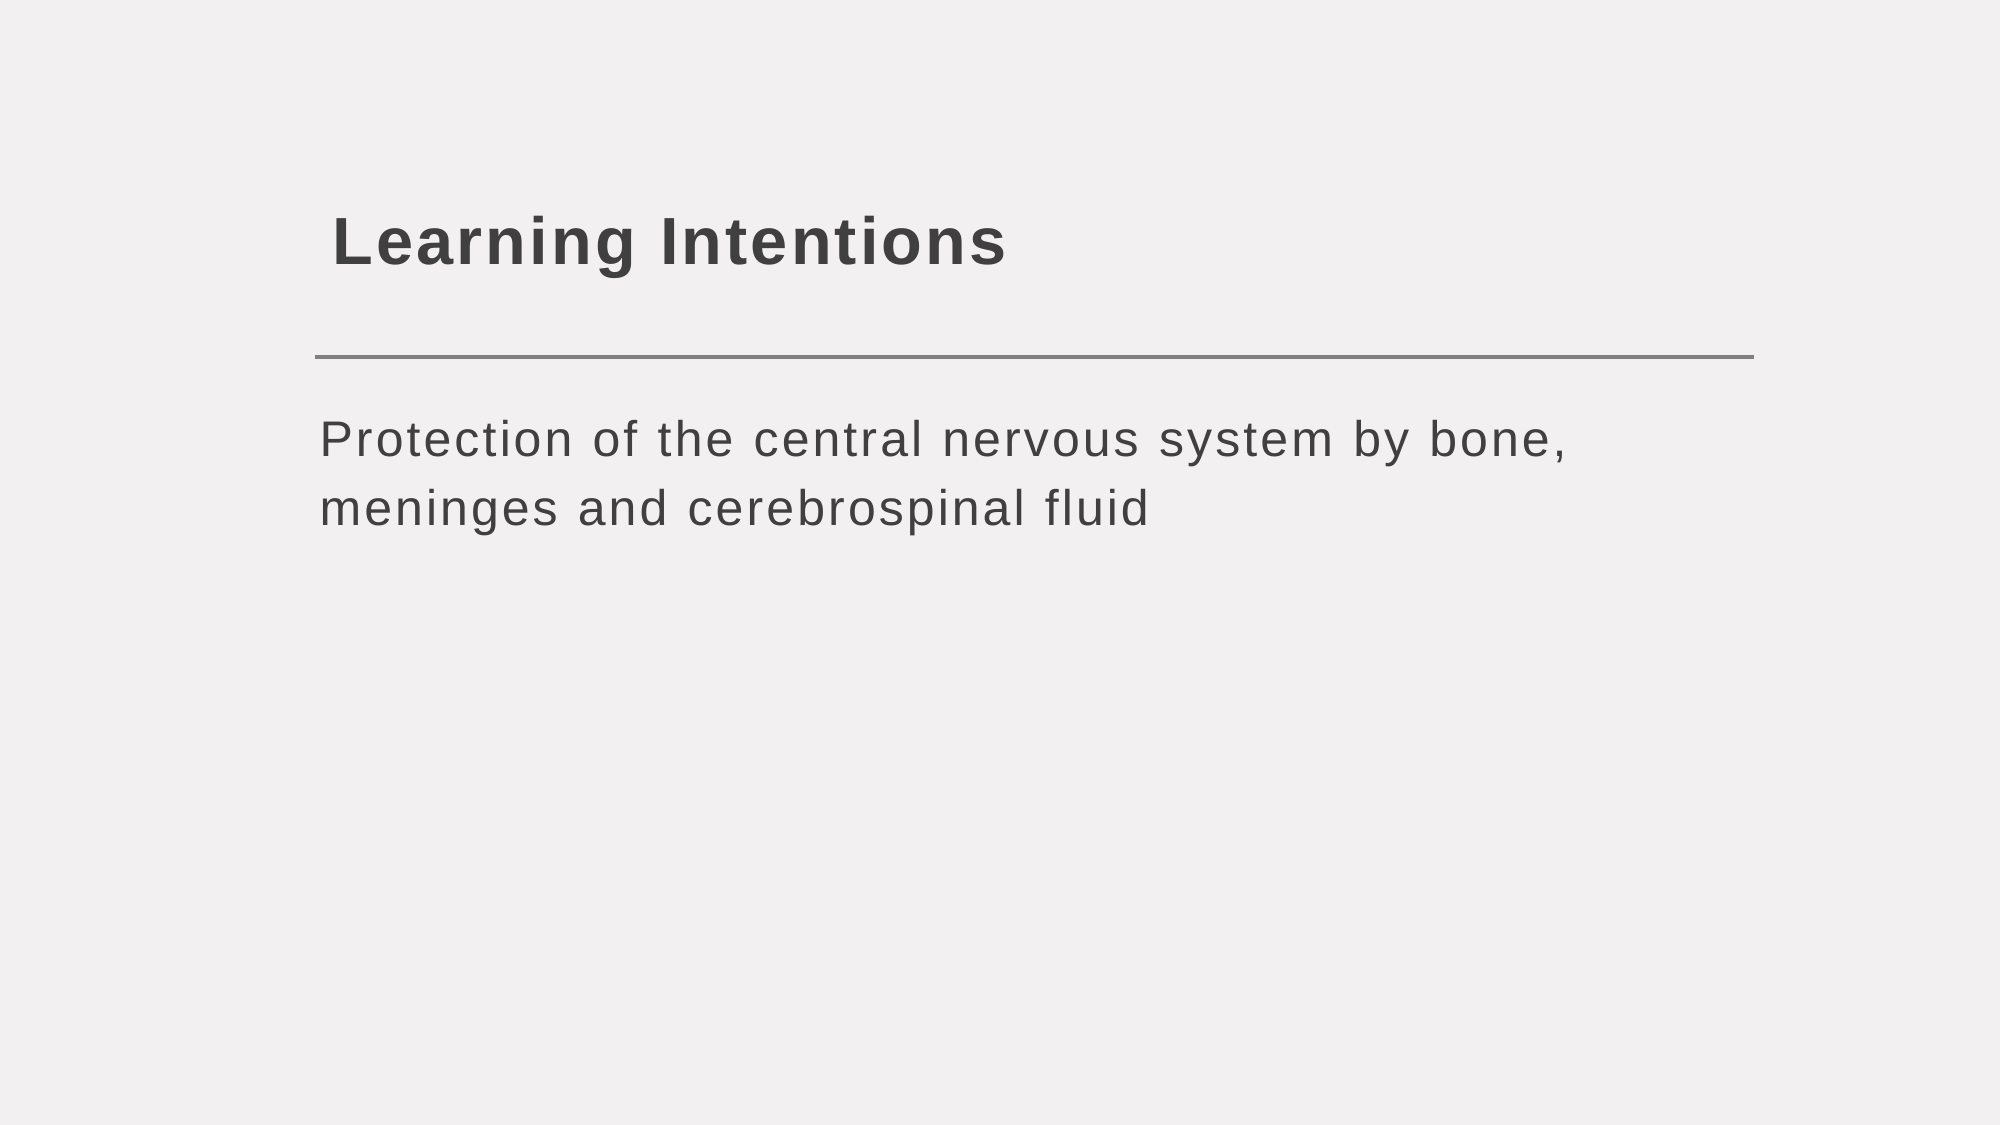

# Learning Intentions
Protection of the central nervous system by bone, meninges and cerebrospinal fluid